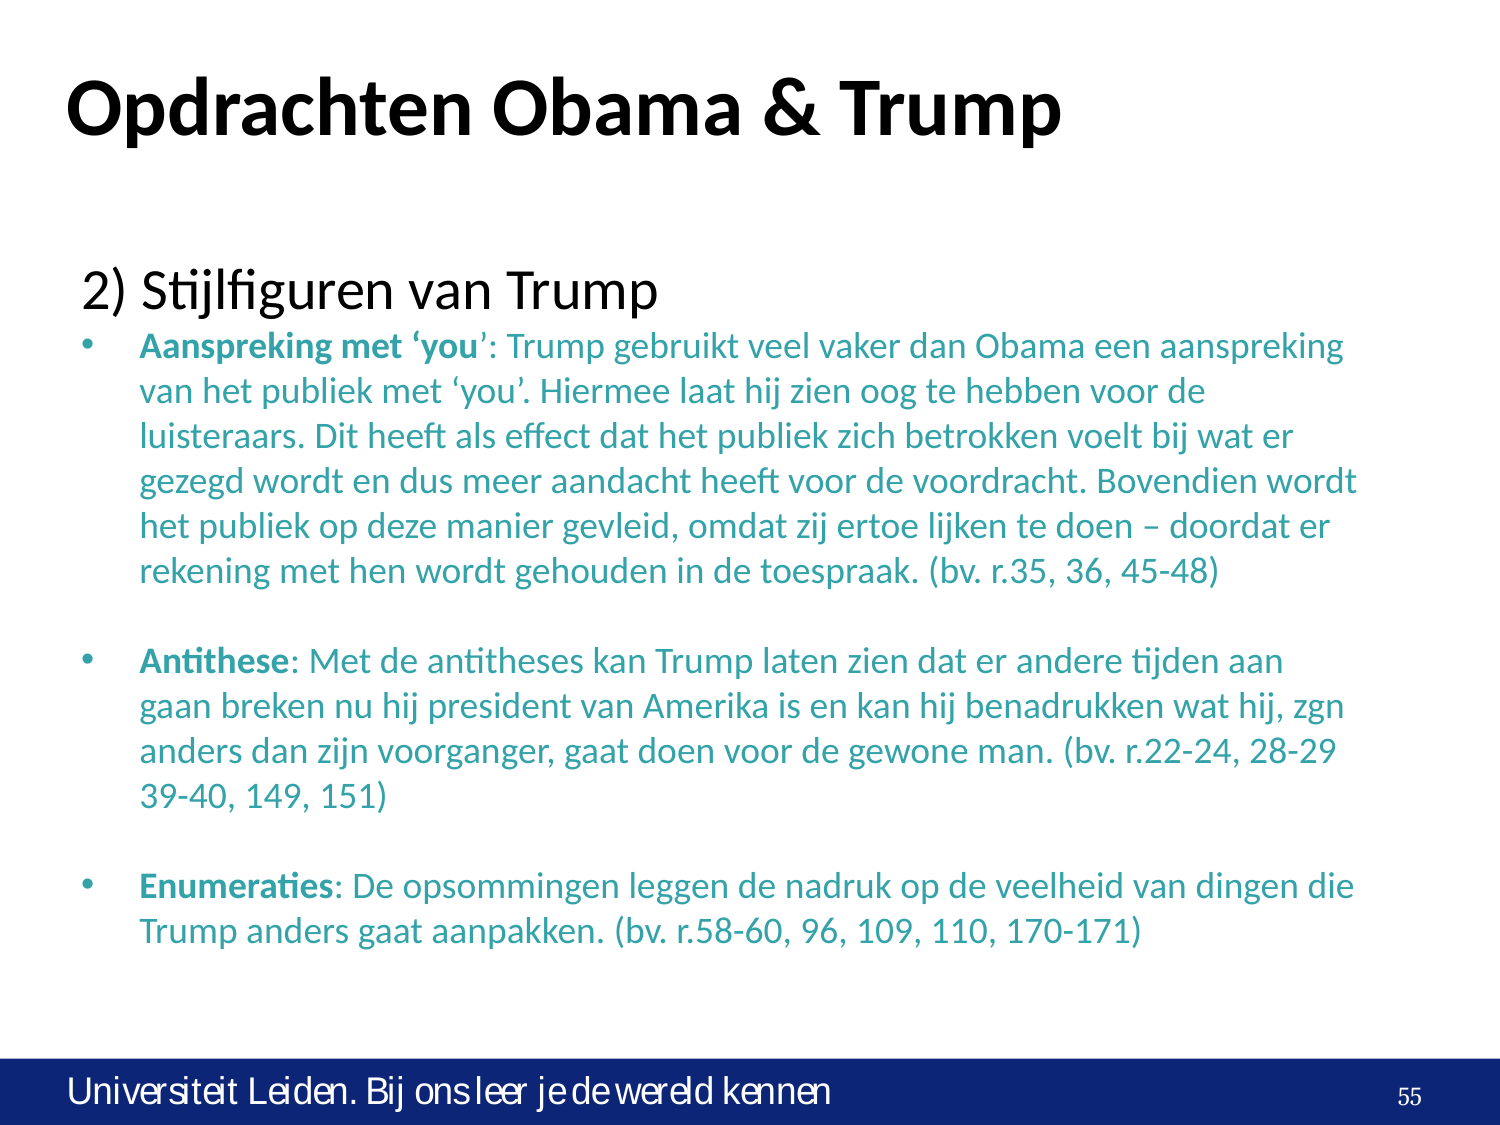

# Opdrachten Obama & Trump
2) Stijlfiguren van Trump
Aanspreking met ‘you’: Trump gebruikt veel vaker dan Obama een aanspreking van het publiek met ‘you’. Hiermee laat hij zien oog te hebben voor de luisteraars. Dit heeft als effect dat het publiek zich betrokken voelt bij wat er gezegd wordt en dus meer aandacht heeft voor de voordracht. Bovendien wordt het publiek op deze manier gevleid, omdat zij ertoe lijken te doen – doordat er rekening met hen wordt gehouden in de toespraak. (bv. r.35, 36, 45-48)

Antithese: Met de antitheses kan Trump laten zien dat er andere tijden aan gaan breken nu hij president van Amerika is en kan hij benadrukken wat hij, zgn anders dan zijn voorganger, gaat doen voor de gewone man. (bv. r.22-24, 28-29 39-40, 149, 151)

Enumeraties: De opsommingen leggen de nadruk op de veelheid van dingen die Trump anders gaat aanpakken. (bv. r.58-60, 96, 109, 110, 170-171)